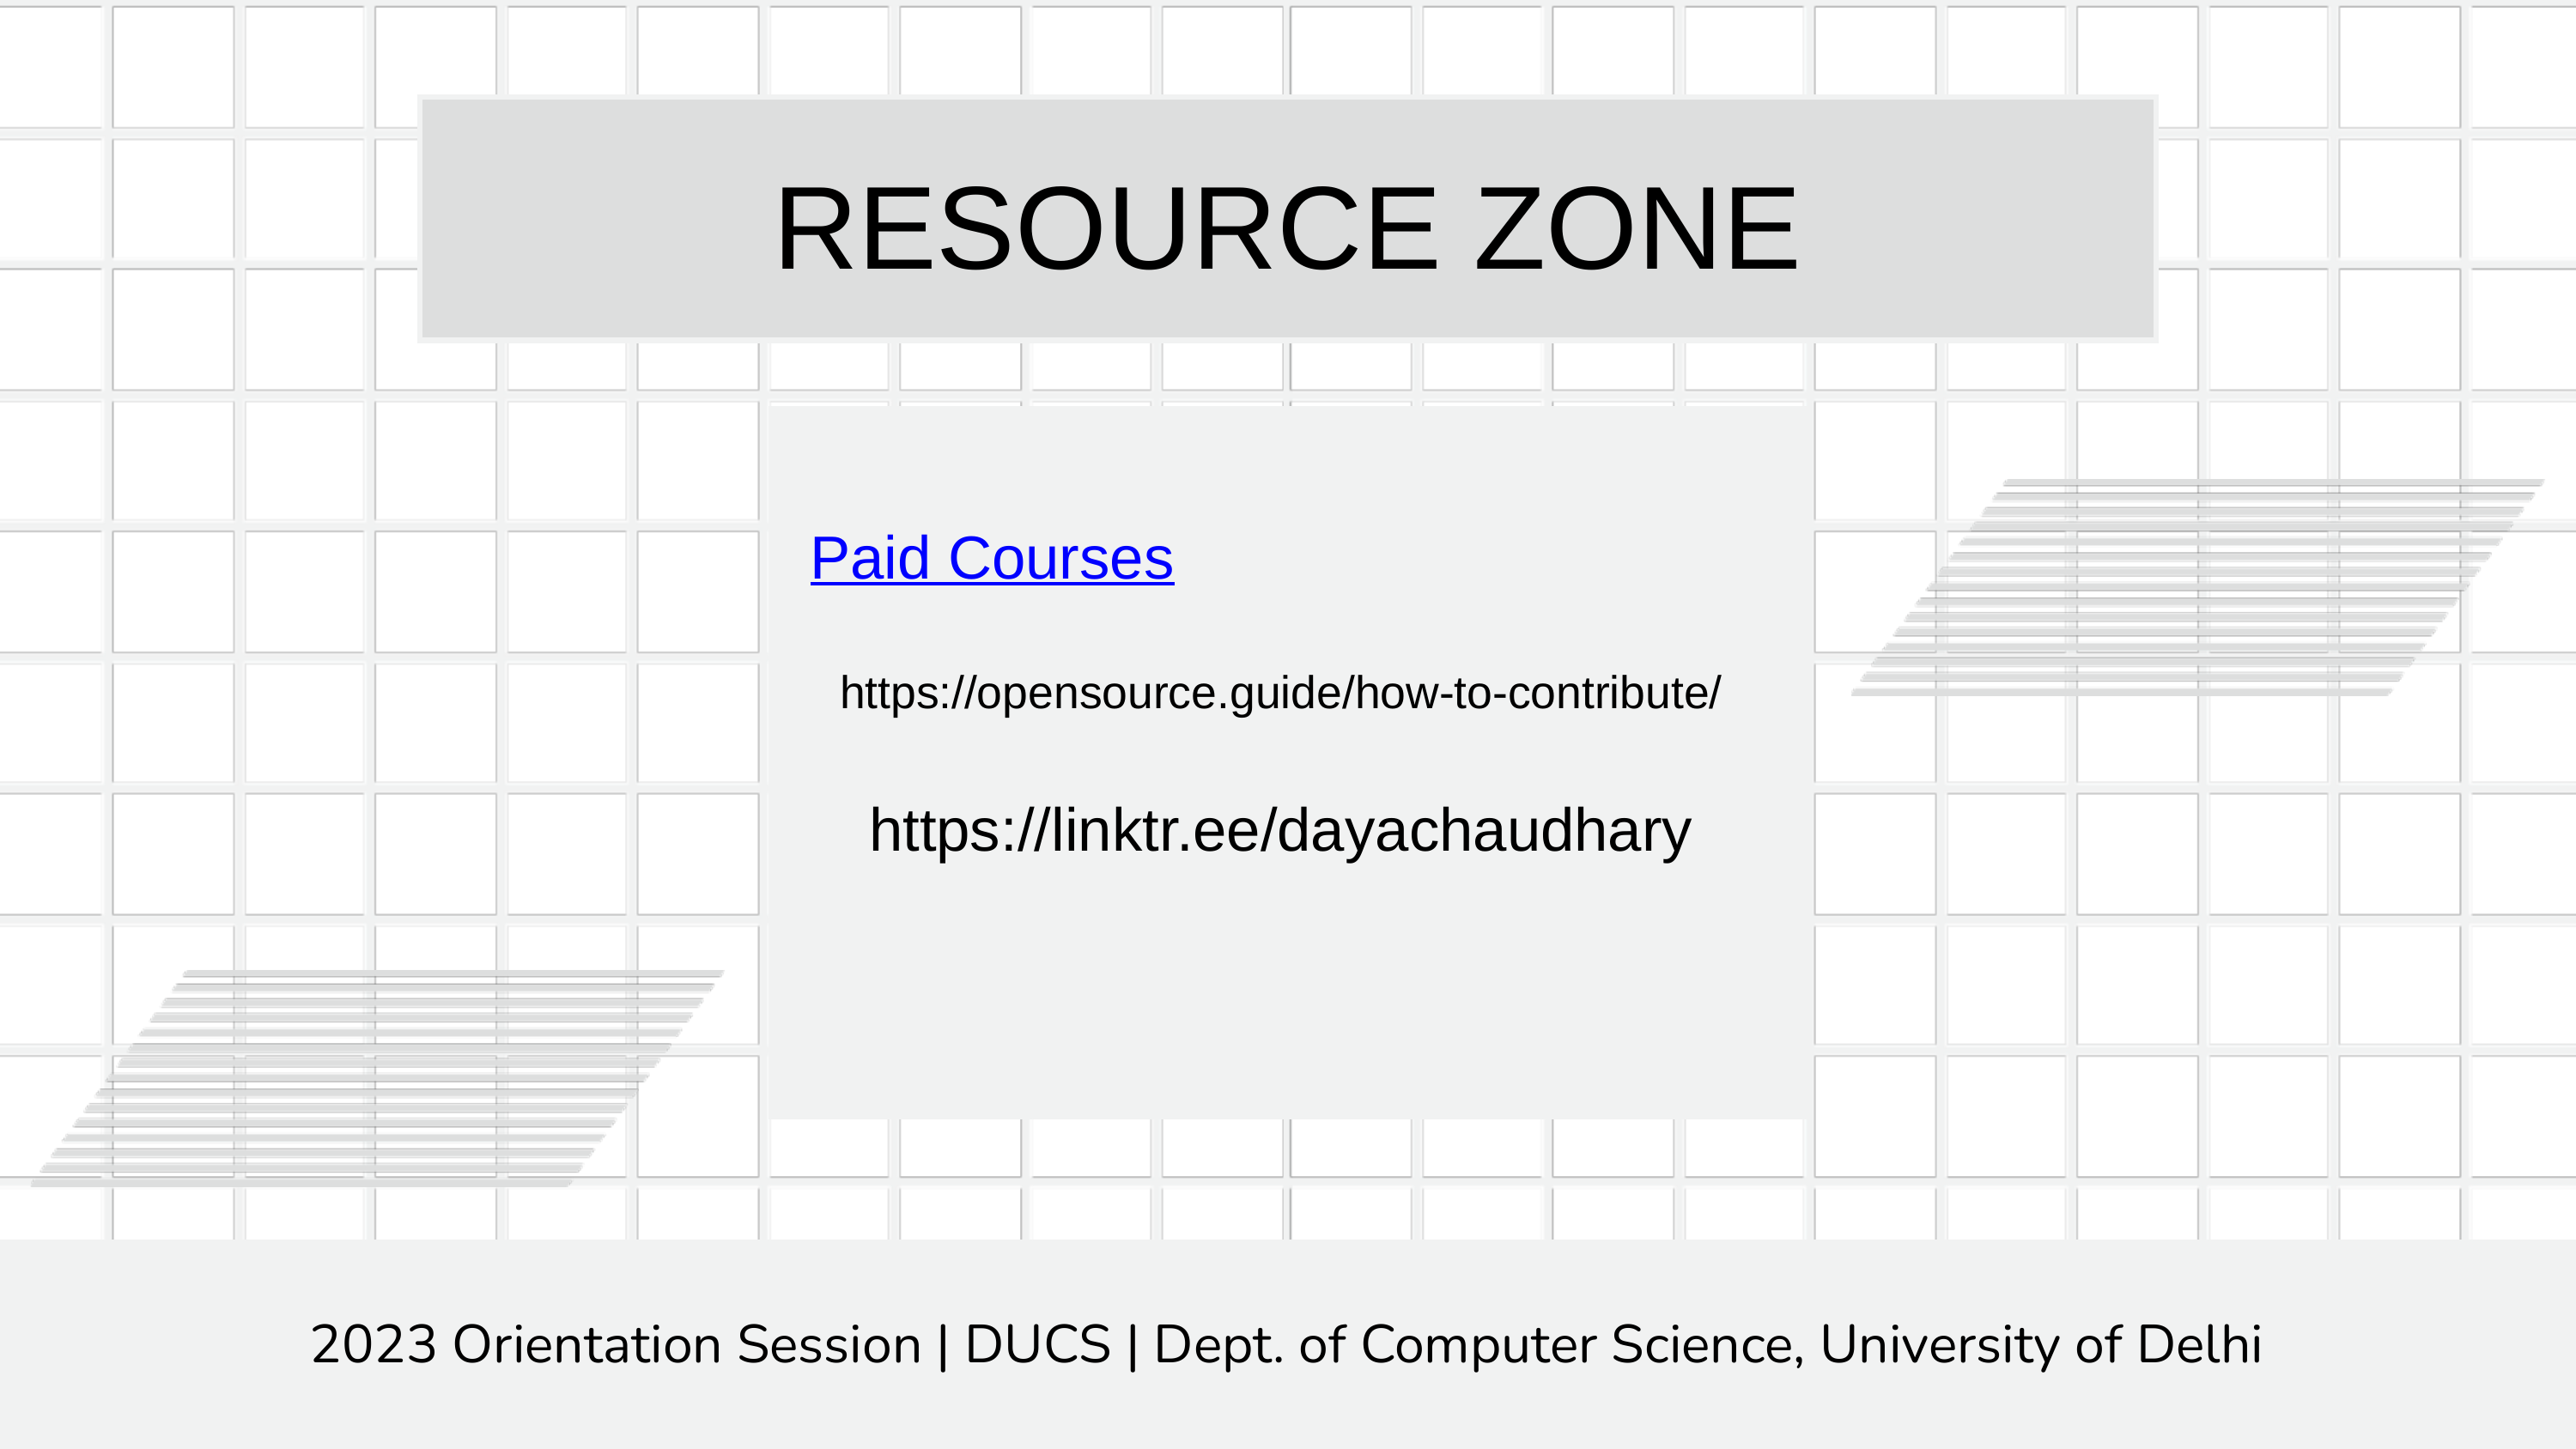

RESOURCE ZONE

Paid Courses
https://opensource.guide/how-to-contribute/
https://linktr.ee/dayachaudhary

2023 Orientation Session | DUCS | Dept. of Computer Science, University of Delhi